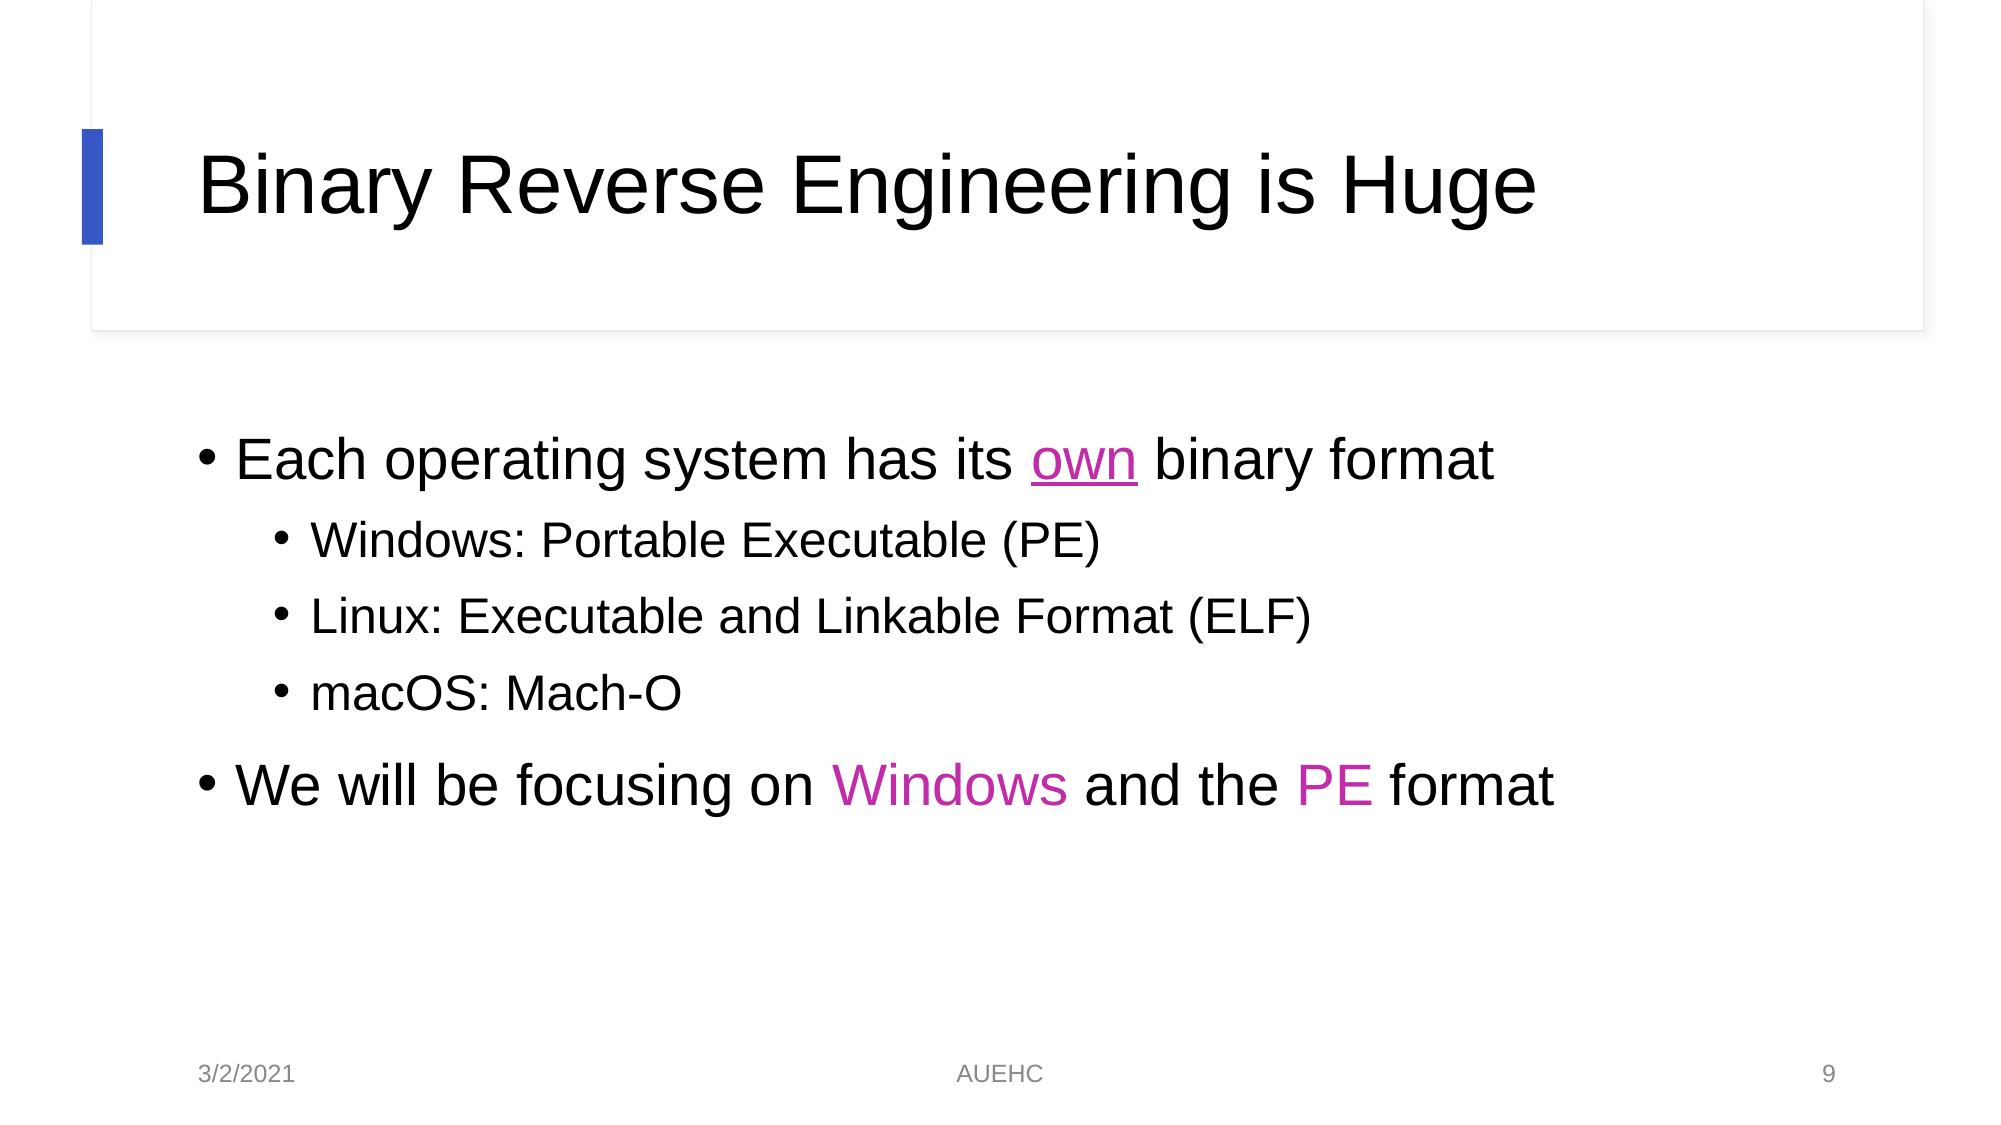

# Binary Reverse Engineering is Huge
Each operating system has its own binary format
Windows: Portable Executable (PE)
Linux: Executable and Linkable Format (ELF)
macOS: Mach-O
We will be focusing on Windows and the PE format
3/2/2021
AUEHC
9